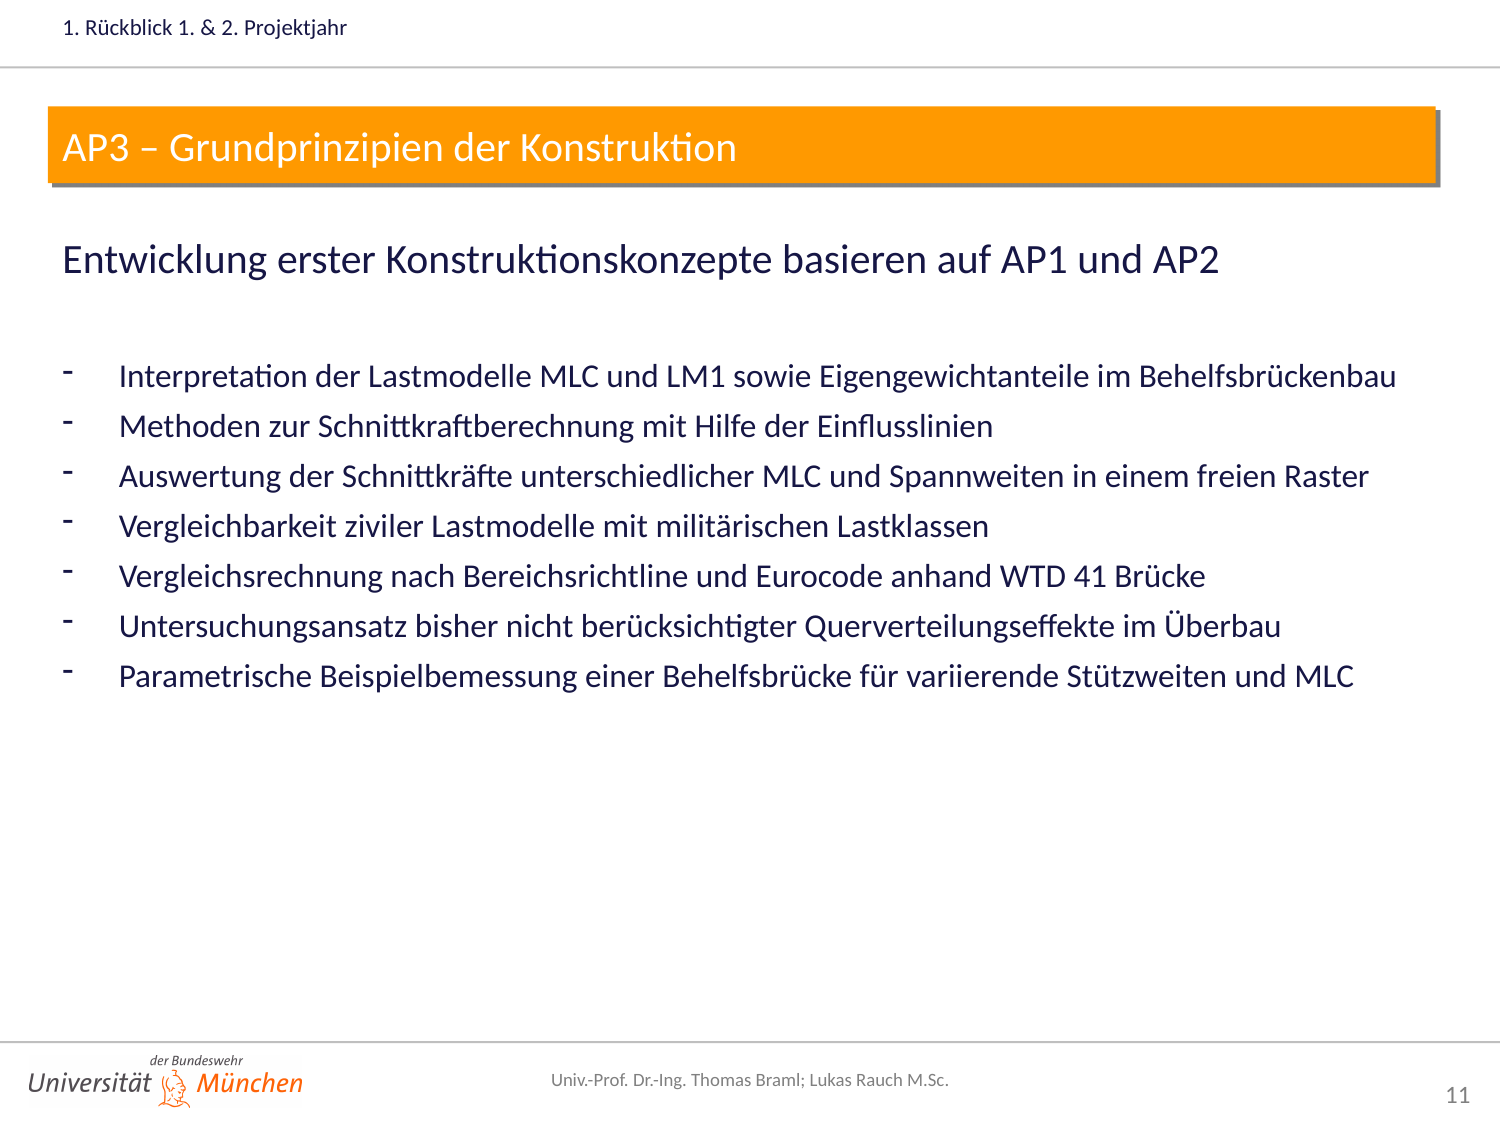

1. Rückblick 1. & 2. Projektjahr
AP3 – Grundprinzipien der Konstruktion
Entwicklung erster Konstruktionskonzepte basieren auf AP1 und AP2

Interpretation der Lastmodelle MLC und LM1 sowie Eigengewichtanteile im Behelfsbrückenbau
Methoden zur Schnittkraftberechnung mit Hilfe der Einflusslinien
Auswertung der Schnittkräfte unterschiedlicher MLC und Spannweiten in einem freien Raster
Vergleichbarkeit ziviler Lastmodelle mit militärischen Lastklassen
Vergleichsrechnung nach Bereichsrichtline und Eurocode anhand WTD 41 Brücke
Untersuchungsansatz bisher nicht berücksichtigter Querverteilungseffekte im Überbau
Parametrische Beispielbemessung einer Behelfsbrücke für variierende Stützweiten und MLC